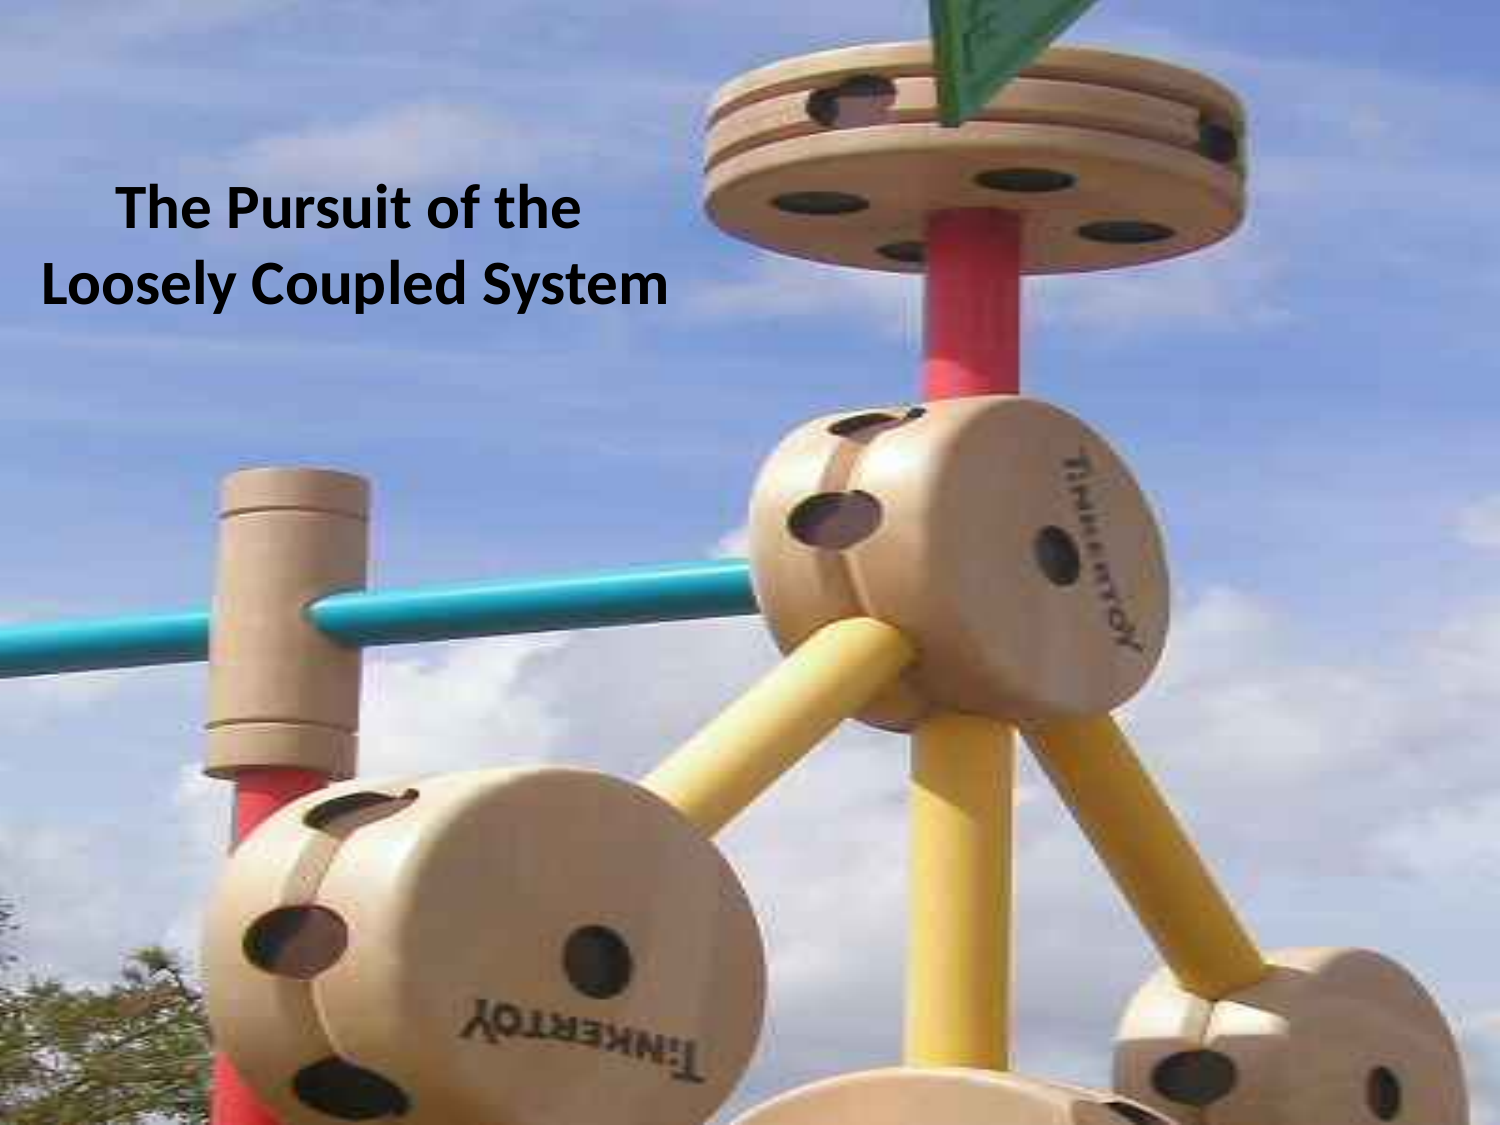

# The Pursuit of the Loosely Coupled System